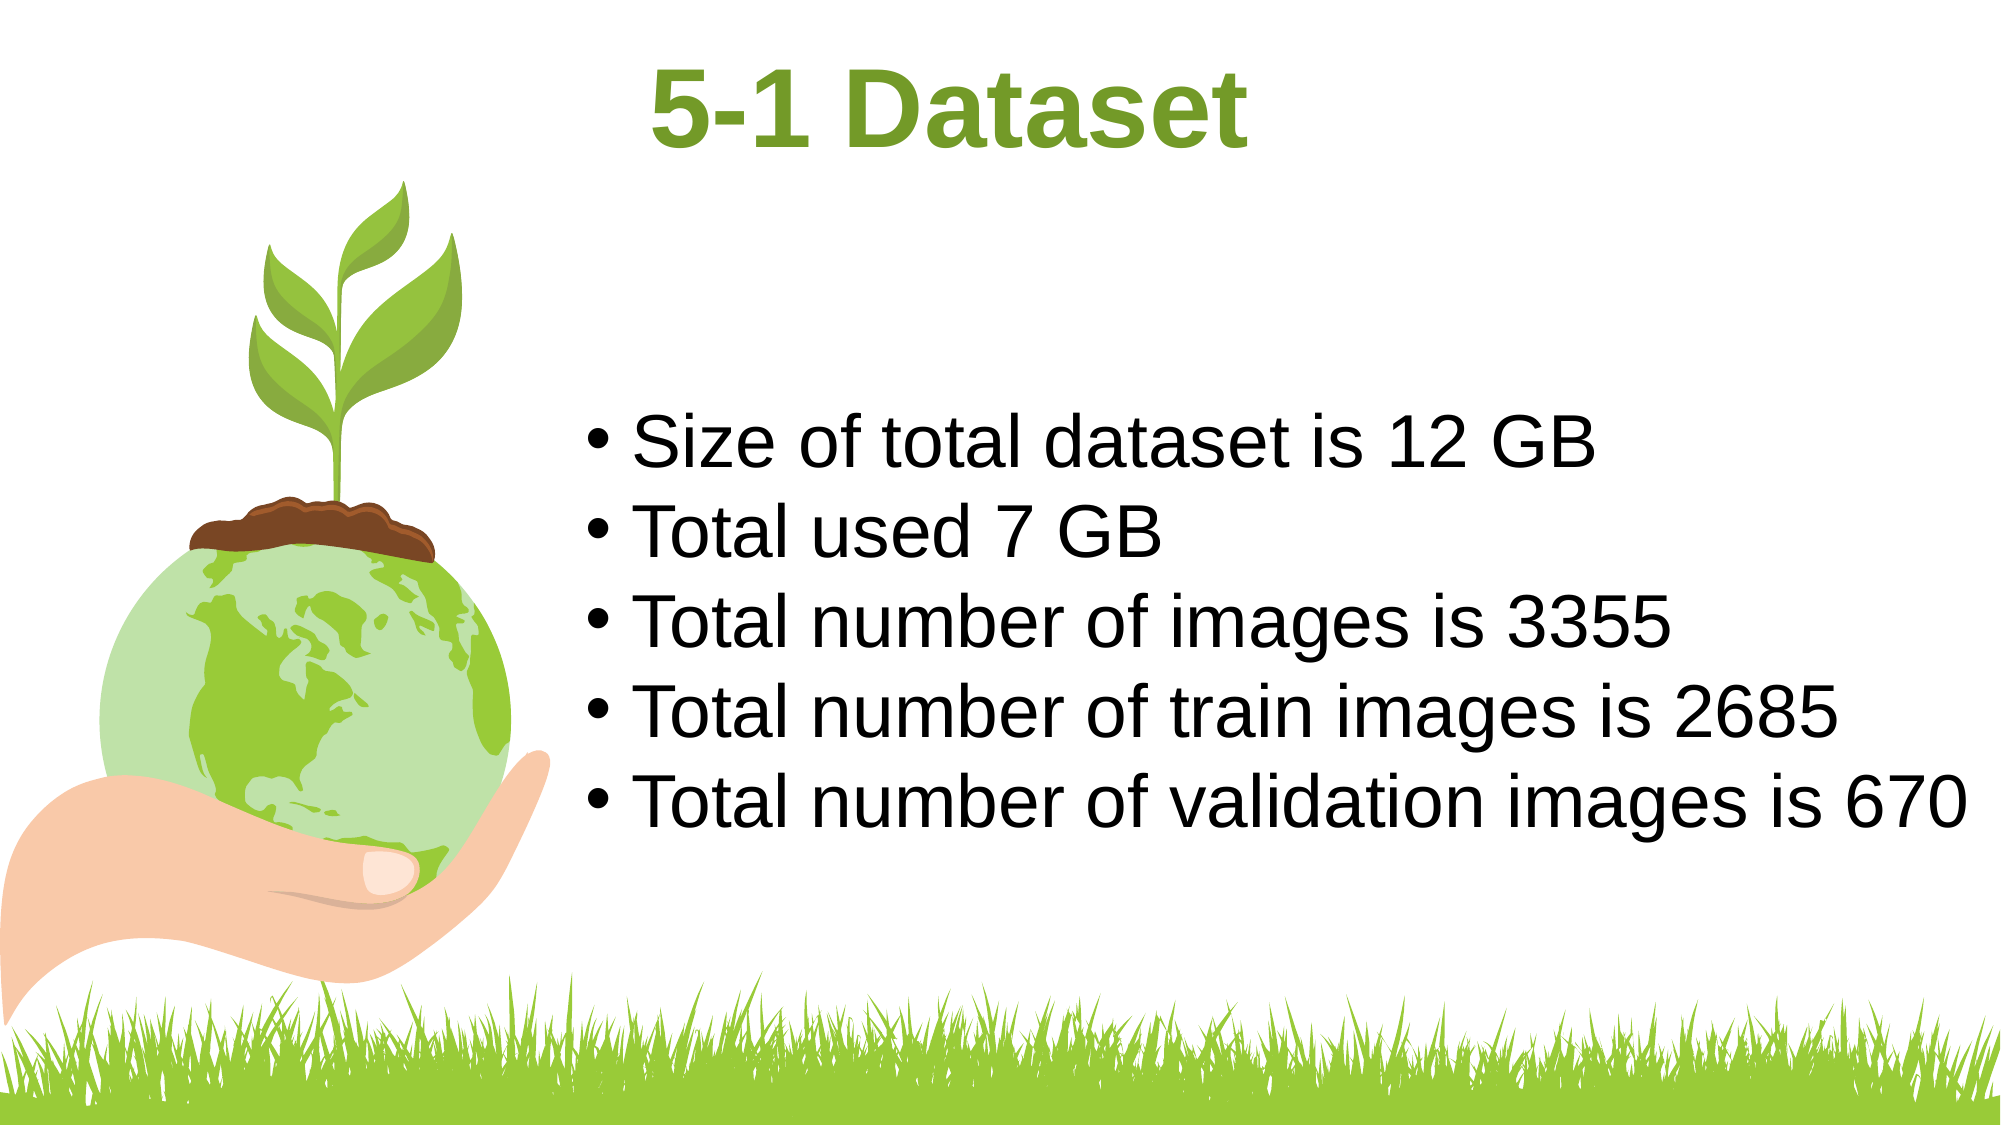

5-1 Dataset

Size of total dataset is 12 GB
Total used 7 GB
Total number of images is 3355
Total number of train images is 2685
Total number of validation images is 670